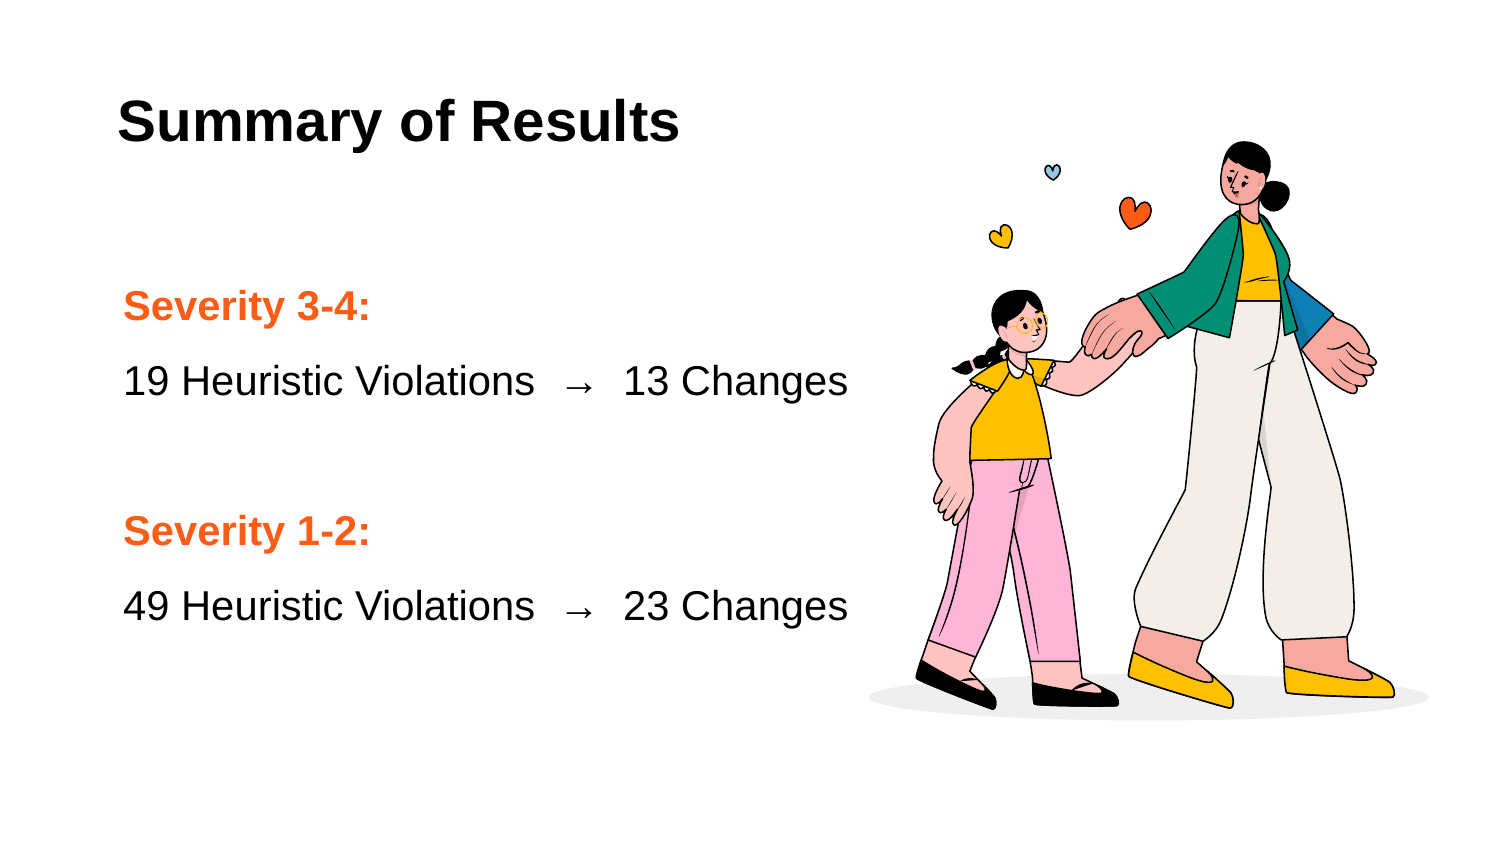

# Summary of Results

Severity 3-4:
19 Heuristic Violations  →  13 Changes

Severity 1-2:
49 Heuristic Violations  →  23 Changes